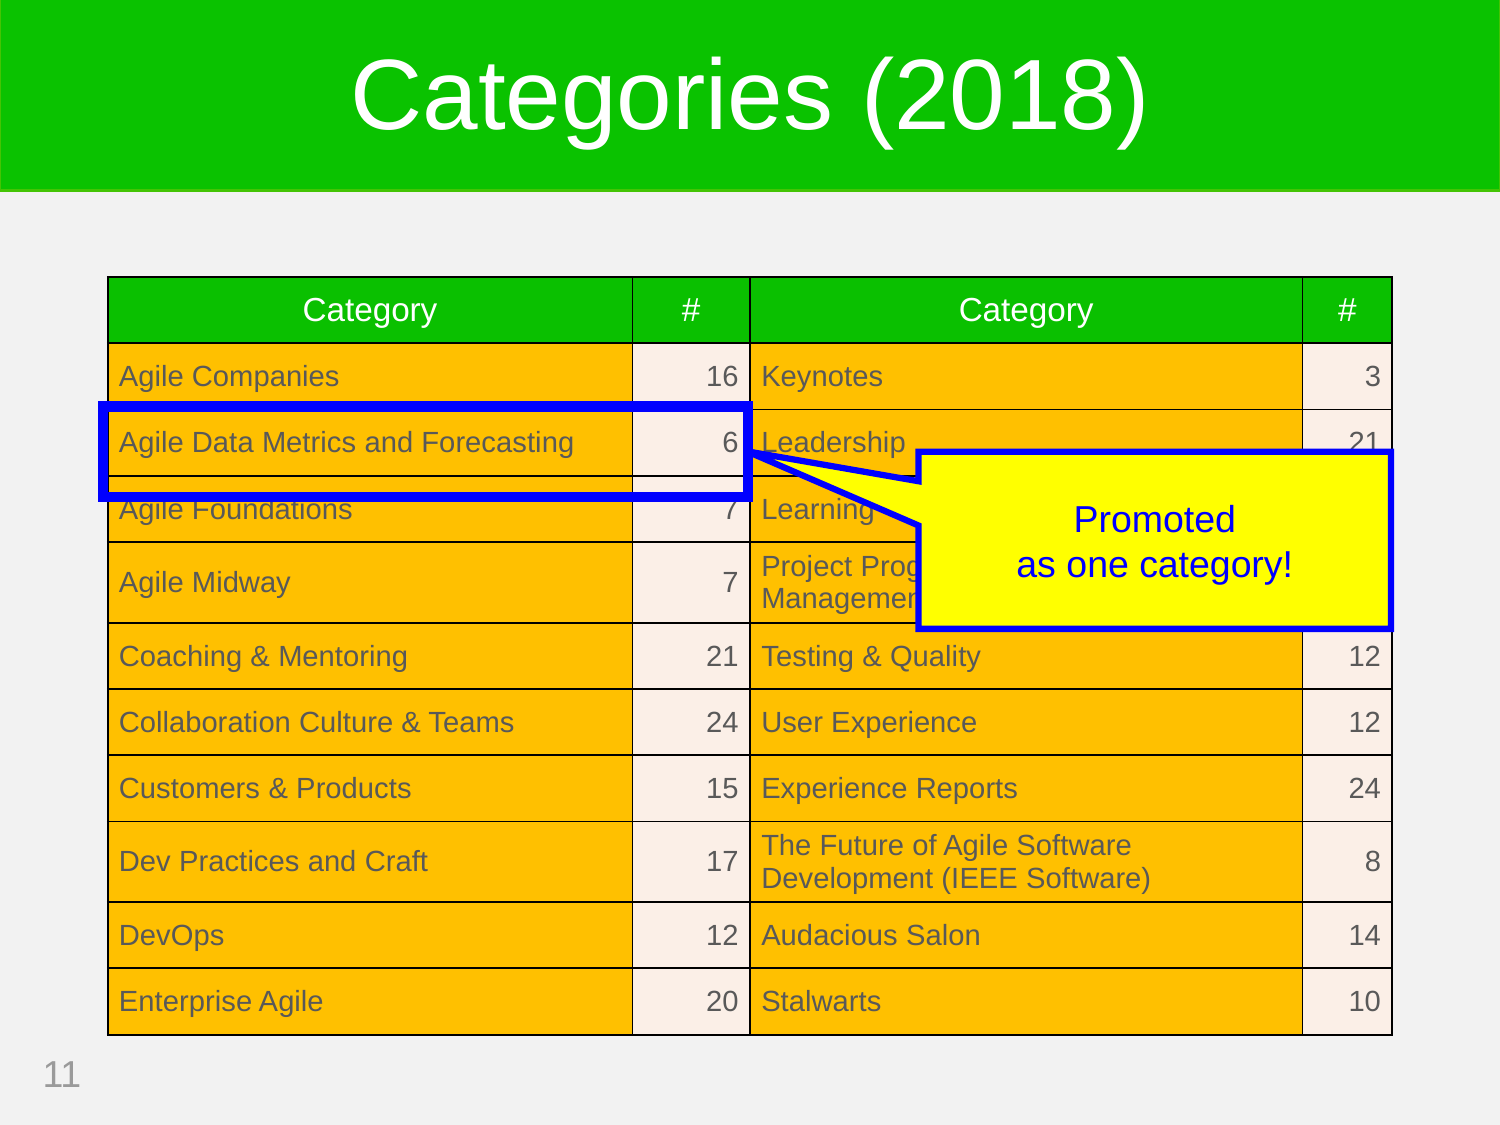

# Categories (2018)
| Category | # | Category | # |
| --- | --- | --- | --- |
| Agile Companies | 16 | Keynotes | 3 |
| Agile Data Metrics and Forecasting | 6 | Leadership | 21 |
| Agile Foundations | 7 | Learning | 19 |
| Agile Midway | 7 | Project Program & Portfolio Management | 18 |
| Coaching & Mentoring | 21 | Testing & Quality | 12 |
| Collaboration Culture & Teams | 24 | User Experience | 12 |
| Customers & Products | 15 | Experience Reports | 24 |
| Dev Practices and Craft | 17 | The Future of Agile Software Development (IEEE Software) | 8 |
| DevOps | 12 | Audacious Salon | 14 |
| Enterprise Agile | 20 | Stalwarts | 10 |

Promoted
as one category!
11